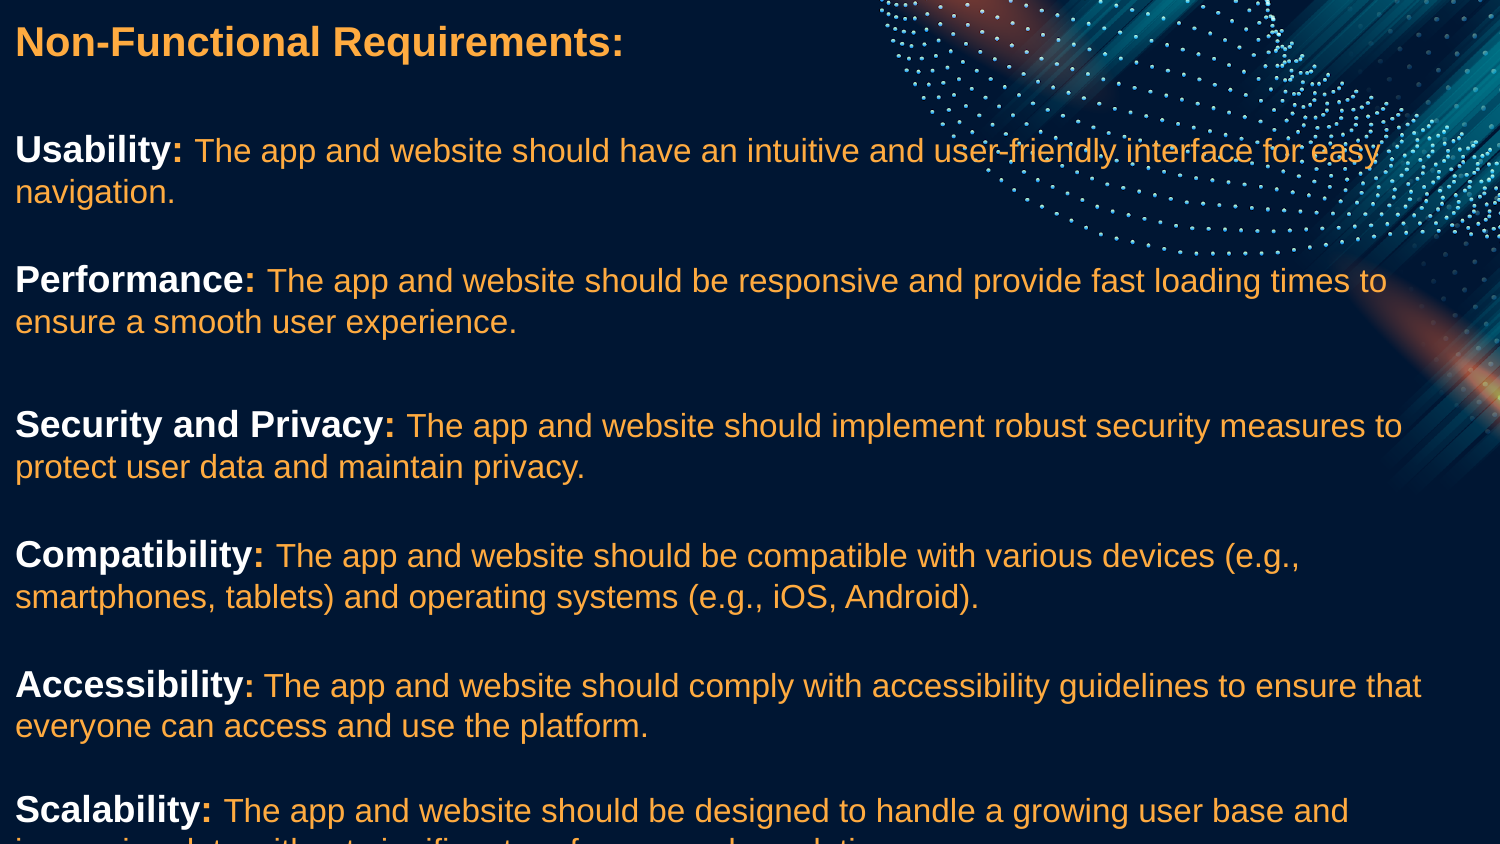

Non-Functional Requirements:
 
Usability: The app and website should have an intuitive and user-friendly interface for easy navigation.
Performance: The app and website should be responsive and provide fast loading times to ensure a smooth user experience.
Security and Privacy: The app and website should implement robust security measures to protect user data and maintain privacy.
Compatibility: The app and website should be compatible with various devices (e.g., smartphones, tablets) and operating systems (e.g., iOS, Android).
Accessibility: The app and website should comply with accessibility guidelines to ensure that everyone can access and use the platform.
Scalability: The app and website should be designed to handle a growing user base and increasing data without significant performance degradation.